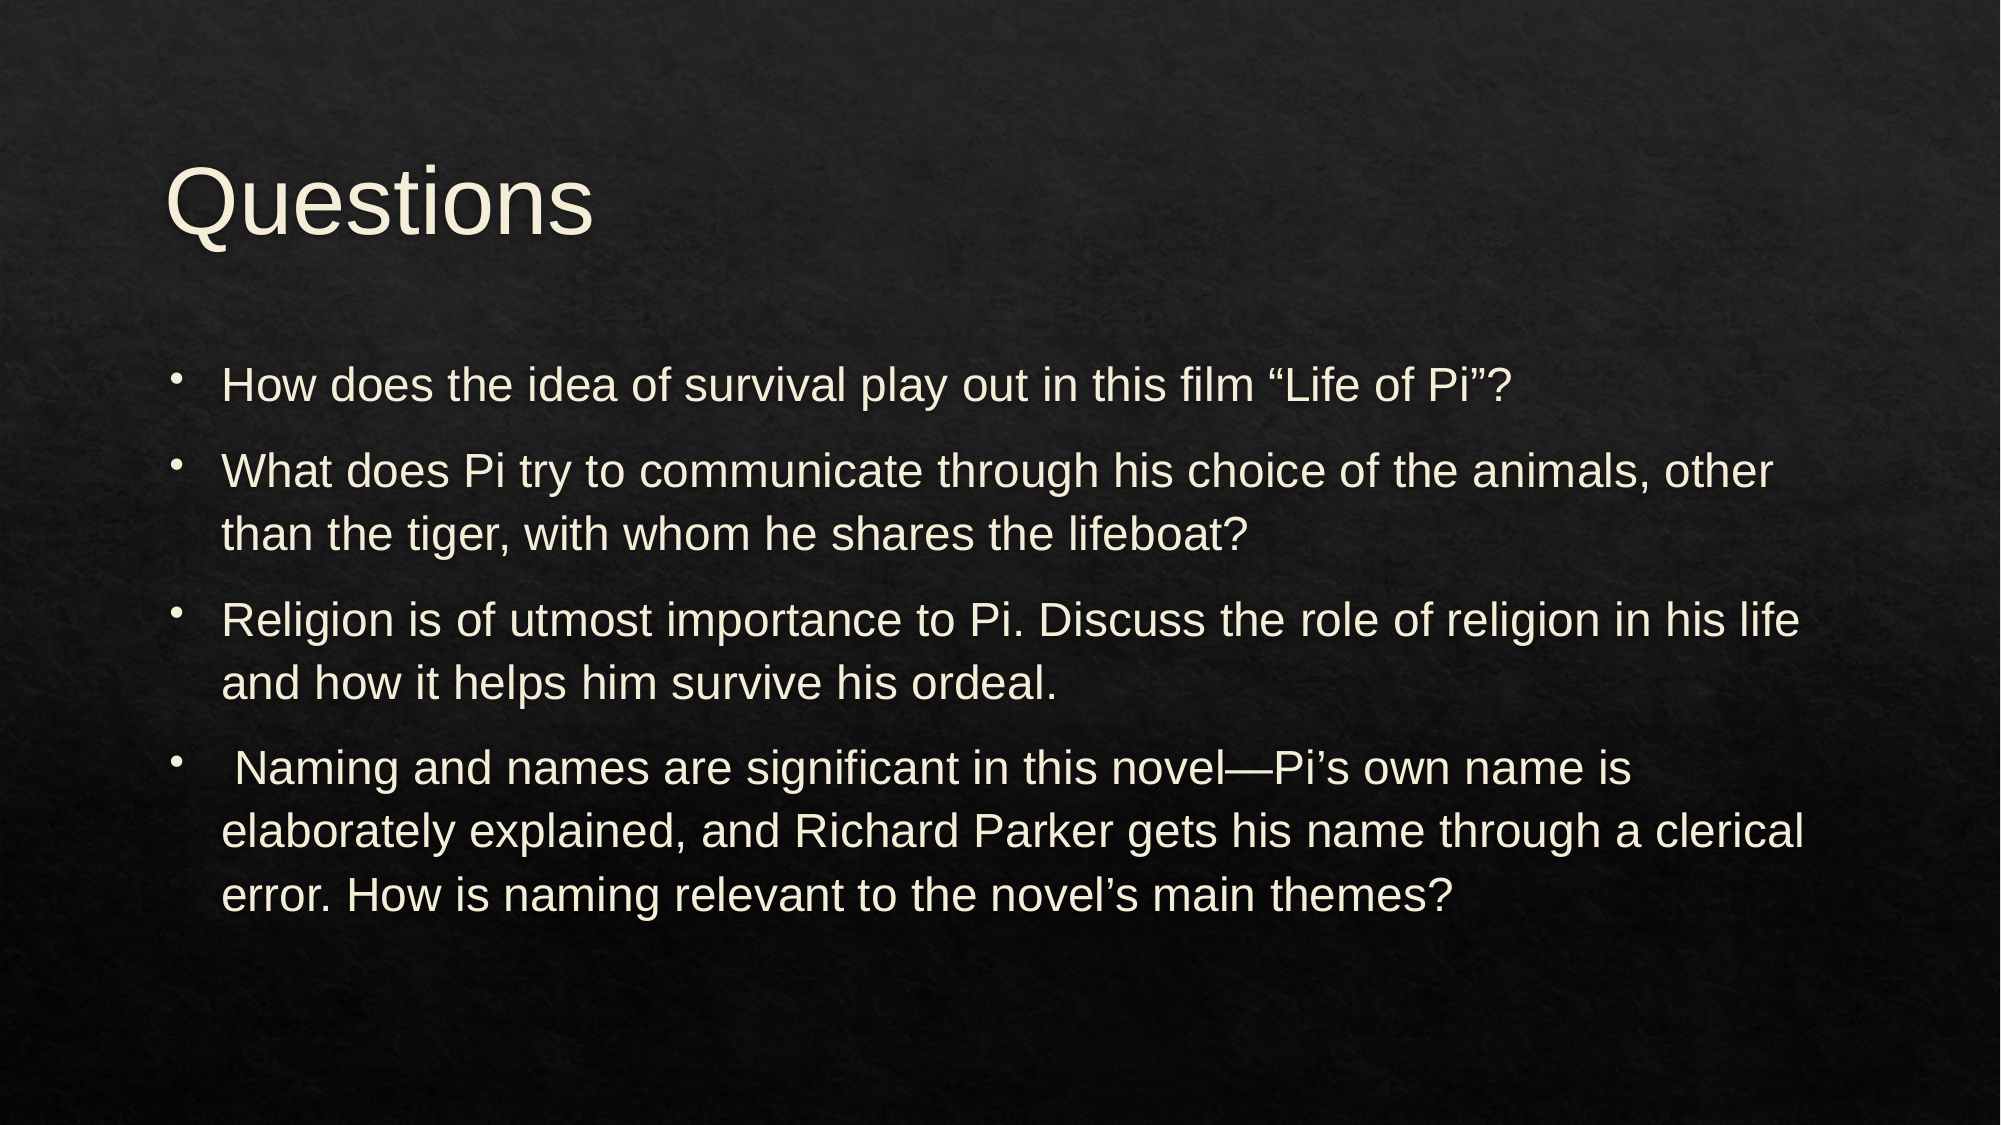

# Questions
How does the idea of survival play out in this film “Life of Pi”?
What does Pi try to communicate through his choice of the animals, other than the tiger, with whom he shares the lifeboat?
Religion is of utmost importance to Pi. Discuss the role of religion in his life and how it helps him survive his ordeal.
 Naming and names are significant in this novel—Pi’s own name is elaborately explained, and Richard Parker gets his name through a clerical error. How is naming relevant to the novel’s main themes?